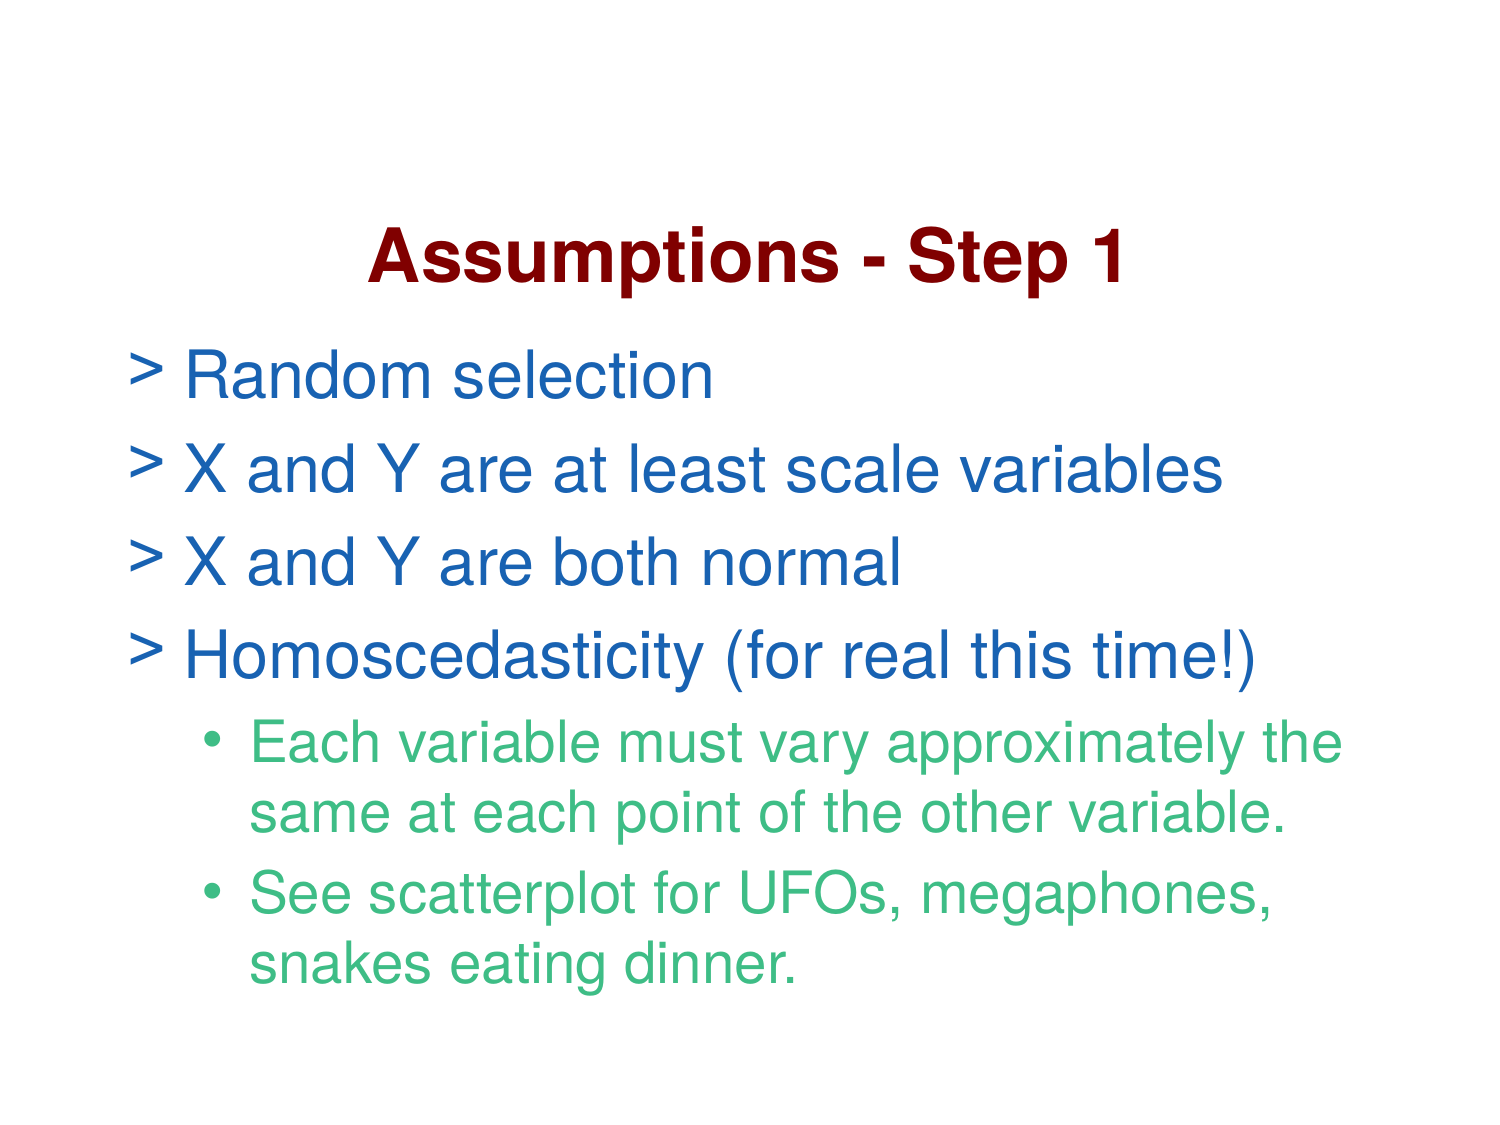

# Assumptions - Step 1
Random selection
X and Y are at least scale variables
X and Y are both normal
Homoscedasticity (for real this time!)
Each variable must vary approximately the same at each point of the other variable.
See scatterplot for UFOs, megaphones, snakes eating dinner.